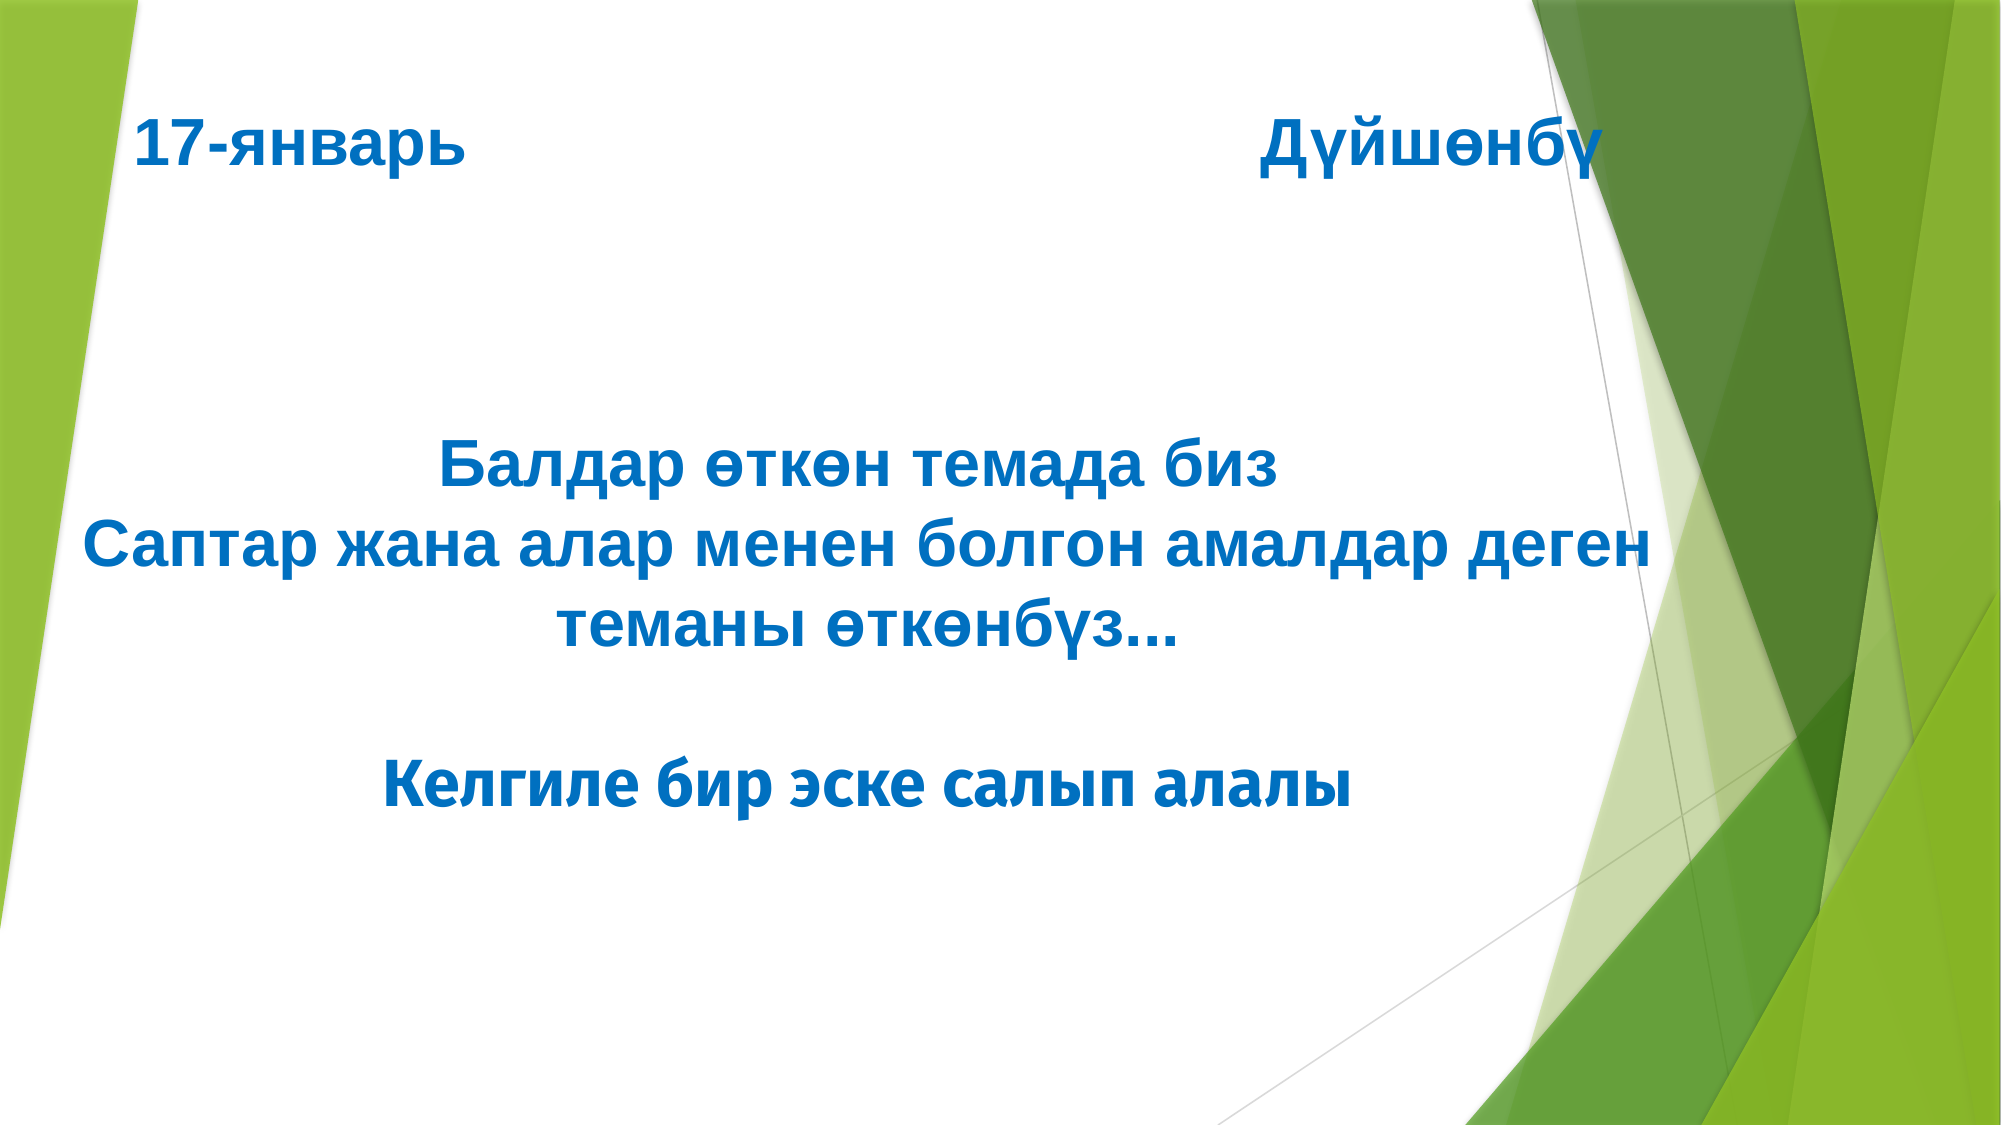

# 17-январь                                           Дүйшөнбү
Балдар өткөн темада биз
Саптар жана алар менен болгон амалдар деген теманы өткөнбүз...

Келгиле бир эске салып алалы